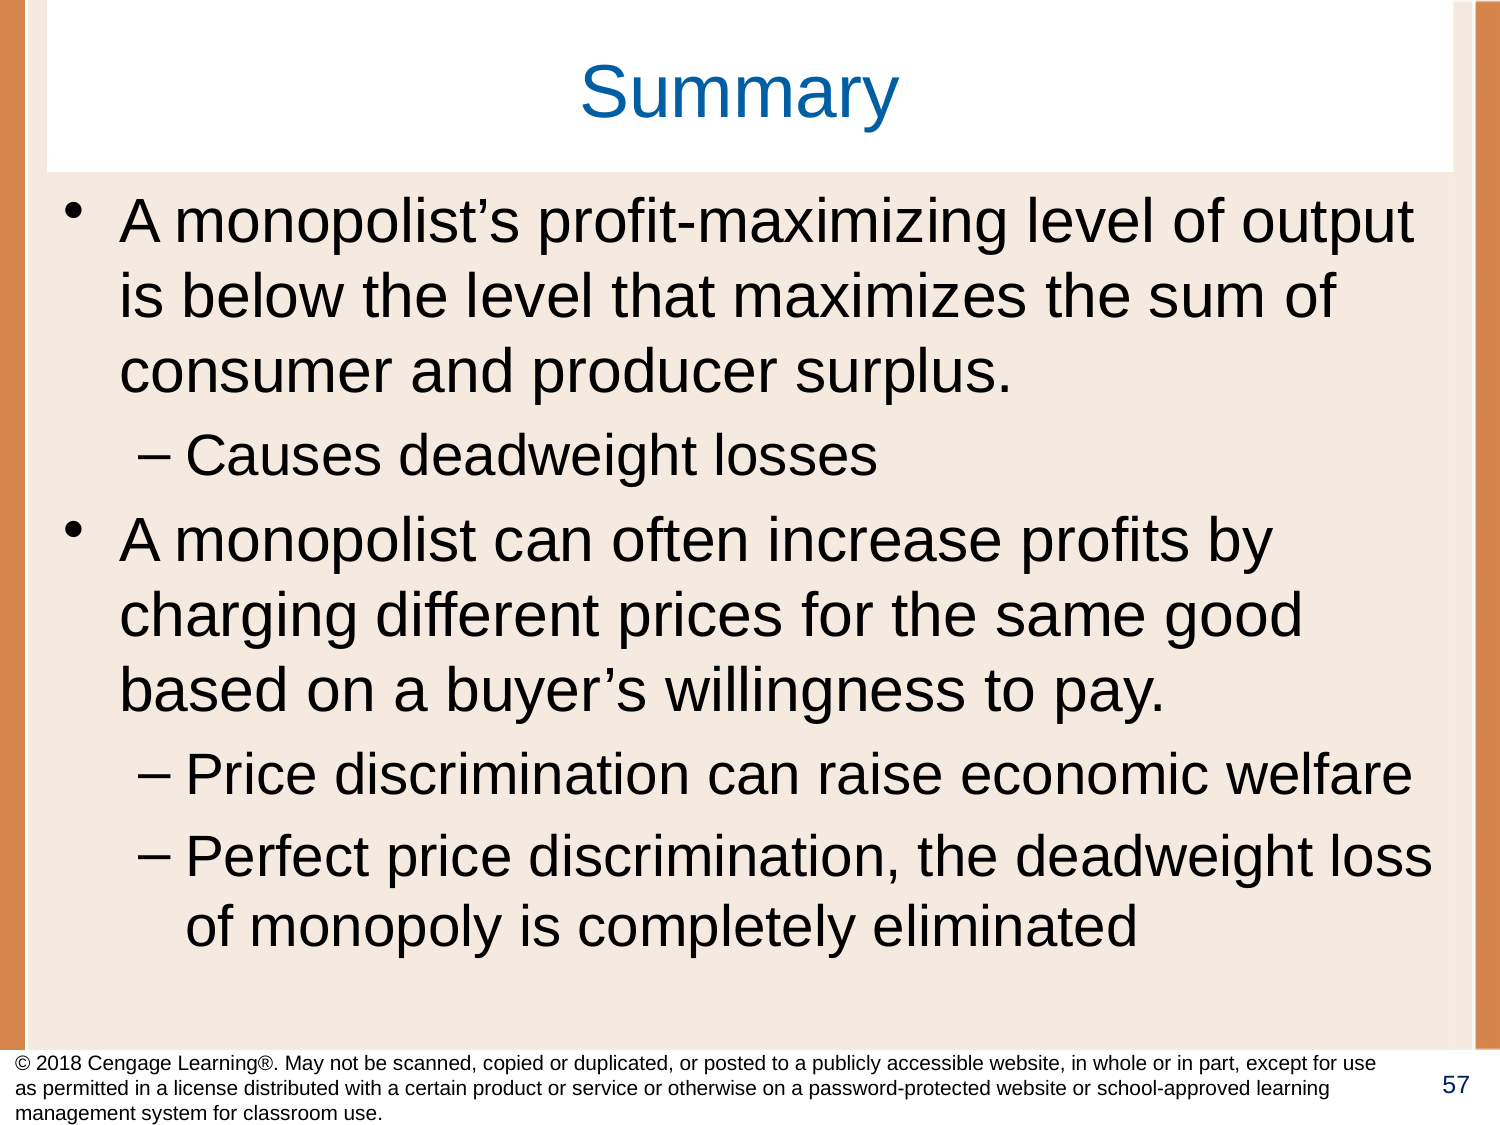

# Summary
A monopolist’s profit-maximizing level of output is below the level that maximizes the sum of consumer and producer surplus.
Causes deadweight losses
A monopolist can often increase profits by charging different prices for the same good based on a buyer’s willingness to pay.
Price discrimination can raise economic welfare
Perfect price discrimination, the deadweight loss of monopoly is completely eliminated
© 2018 Cengage Learning®. May not be scanned, copied or duplicated, or posted to a publicly accessible website, in whole or in part, except for use as permitted in a license distributed with a certain product or service or otherwise on a password-protected website or school-approved learning management system for classroom use.
57